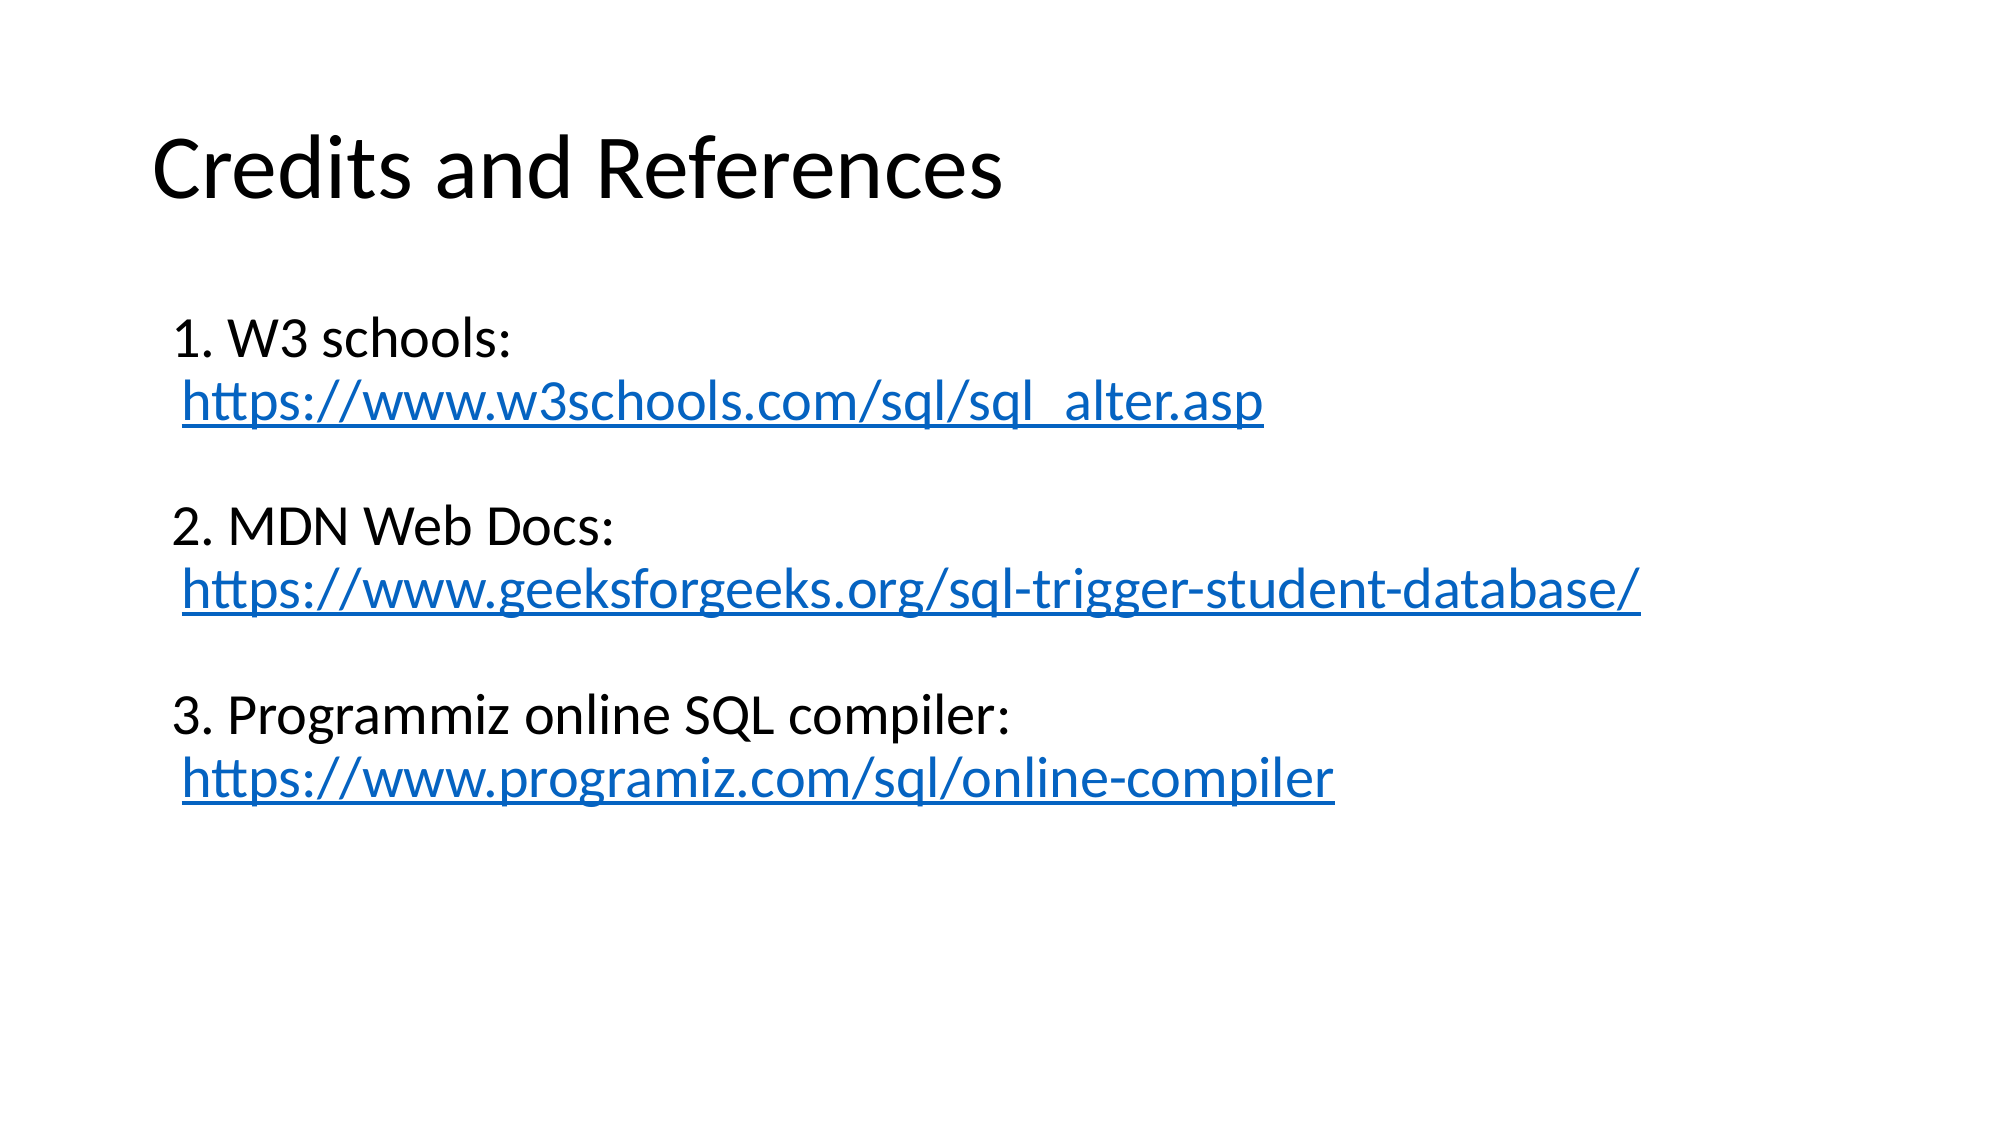

# Credits and References
W3 schools:
https://www.w3schools.com/sql/sql_alter.asp

MDN Web Docs:
https://www.geeksforgeeks.org/sql-trigger-student-database/

Programmiz online SQL compiler:
https://www.programiz.com/sql/online-compiler